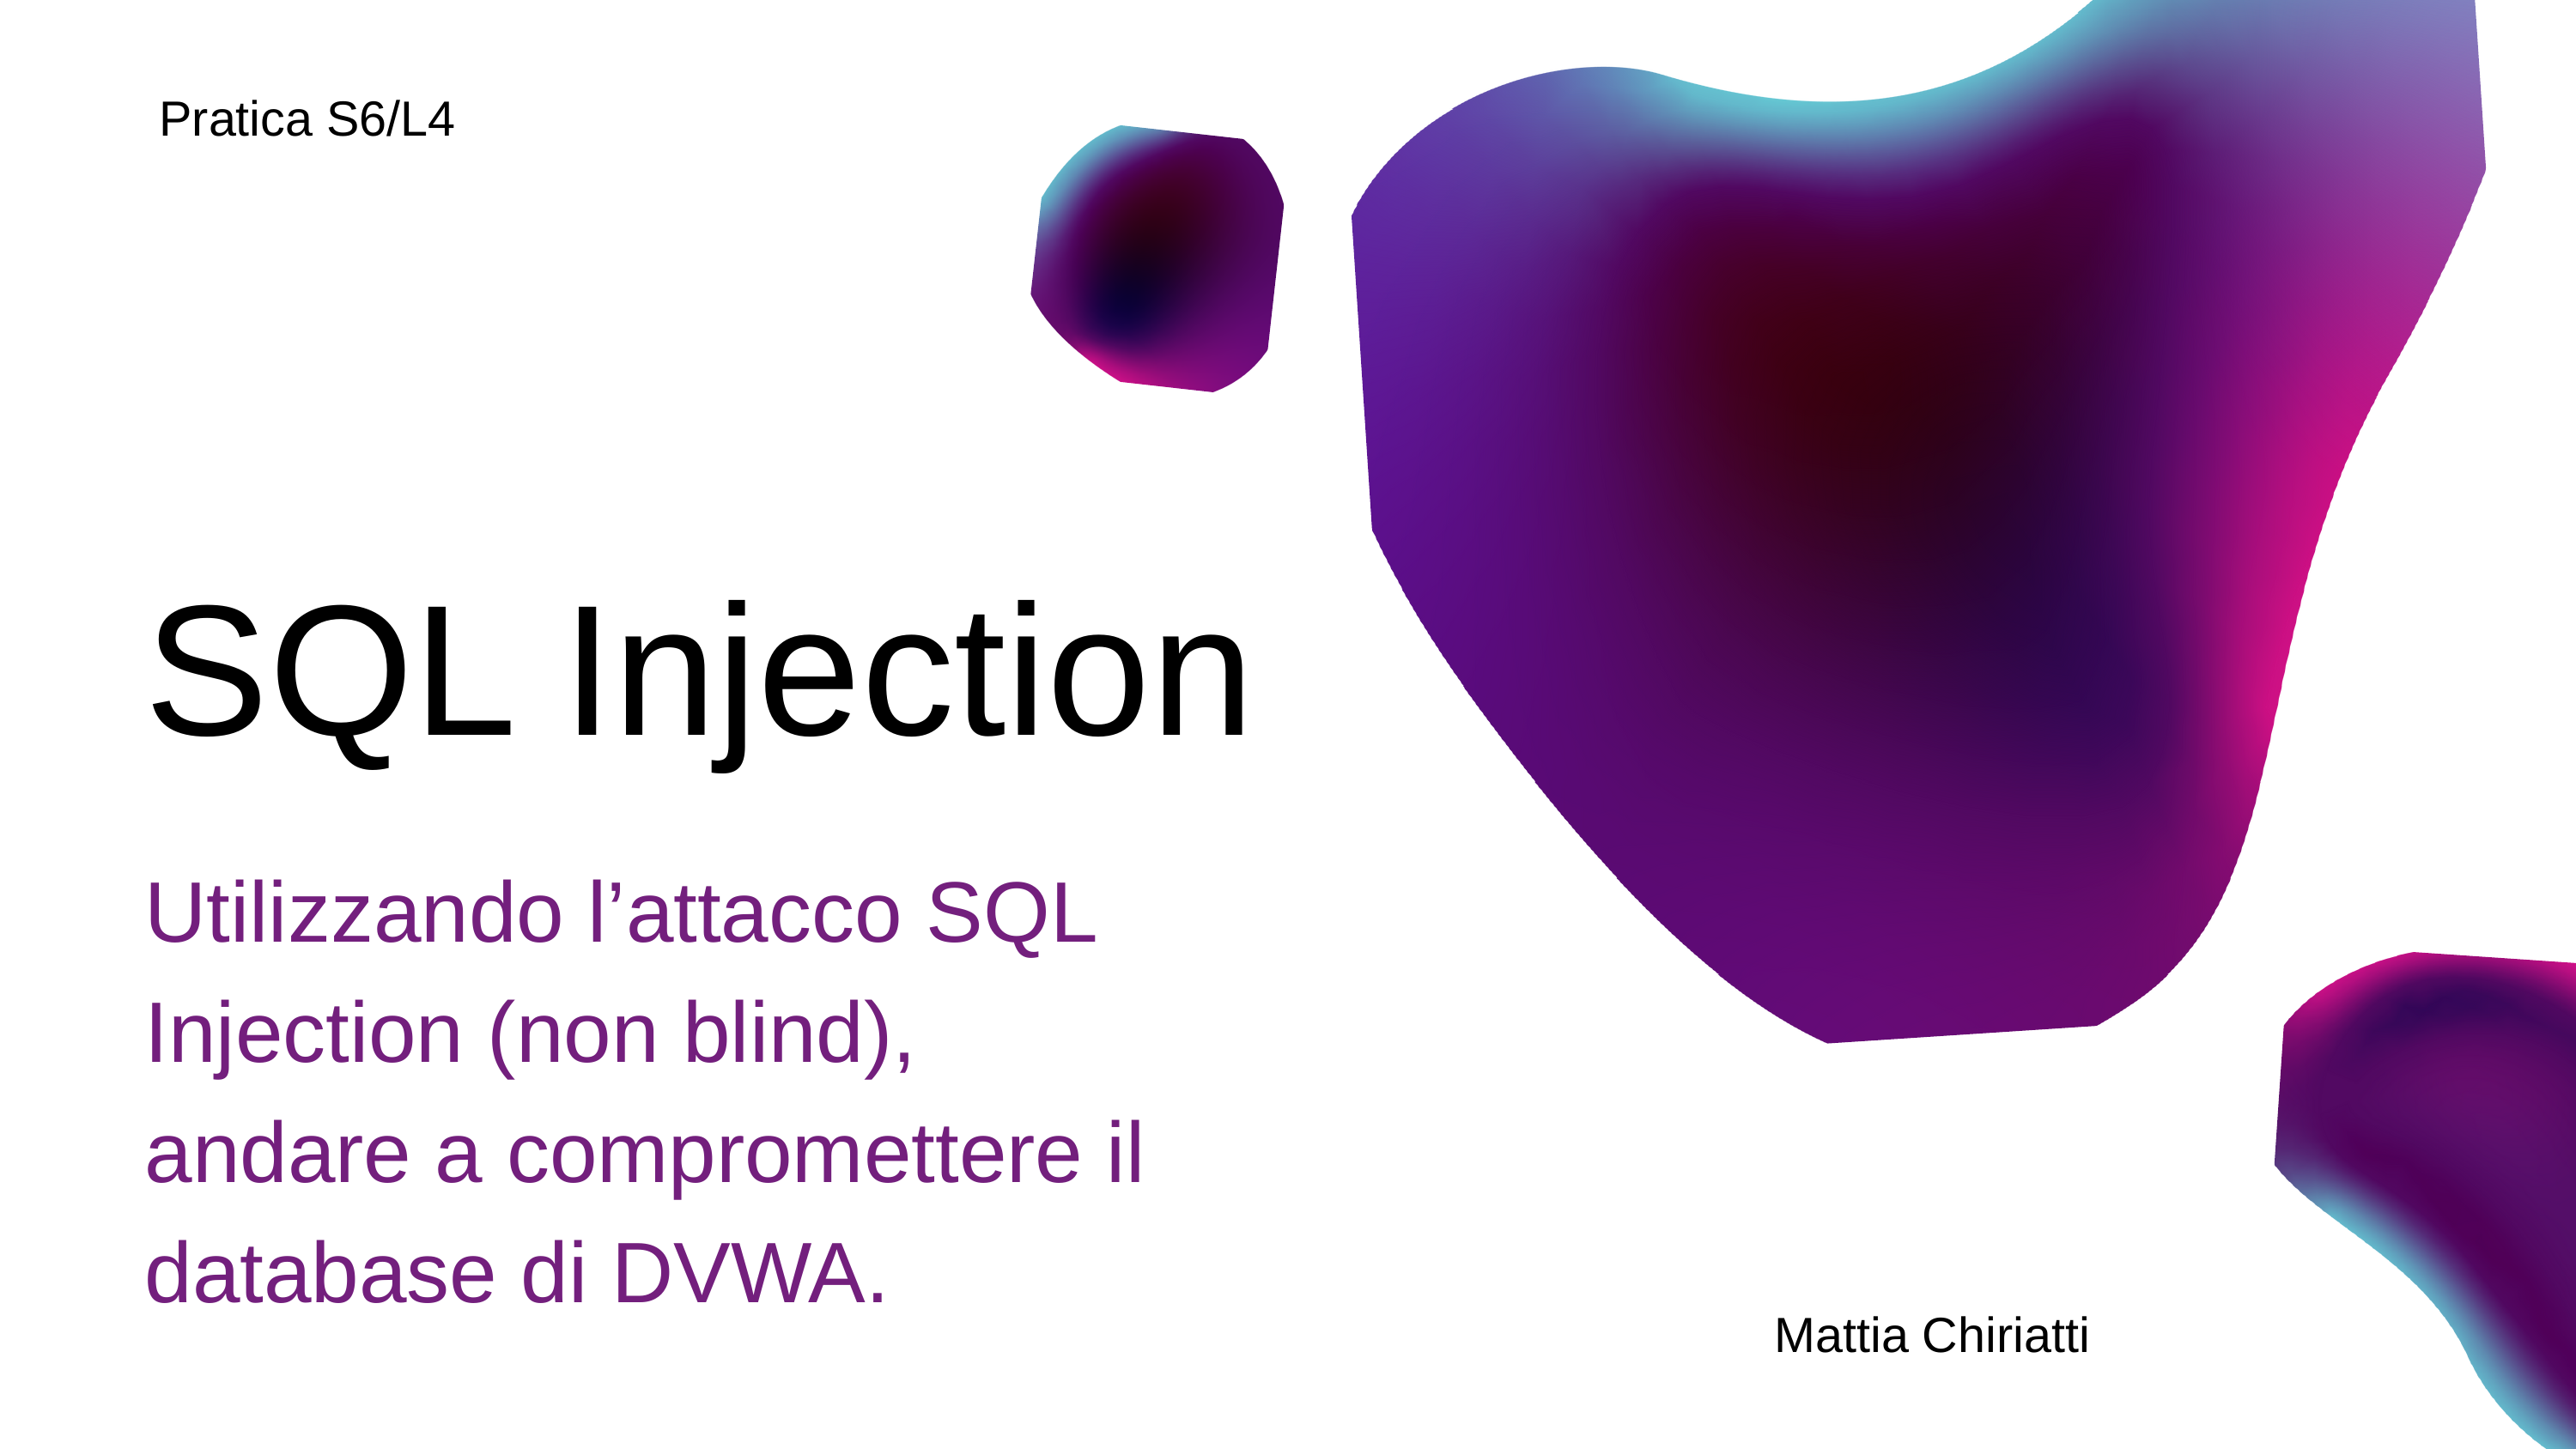

Pratica S6/L4

SQL Injection
Utilizzando l’attacco SQL Injection (non blind), andare a compromettere il database di DVWA.

Mattia Chiriatti